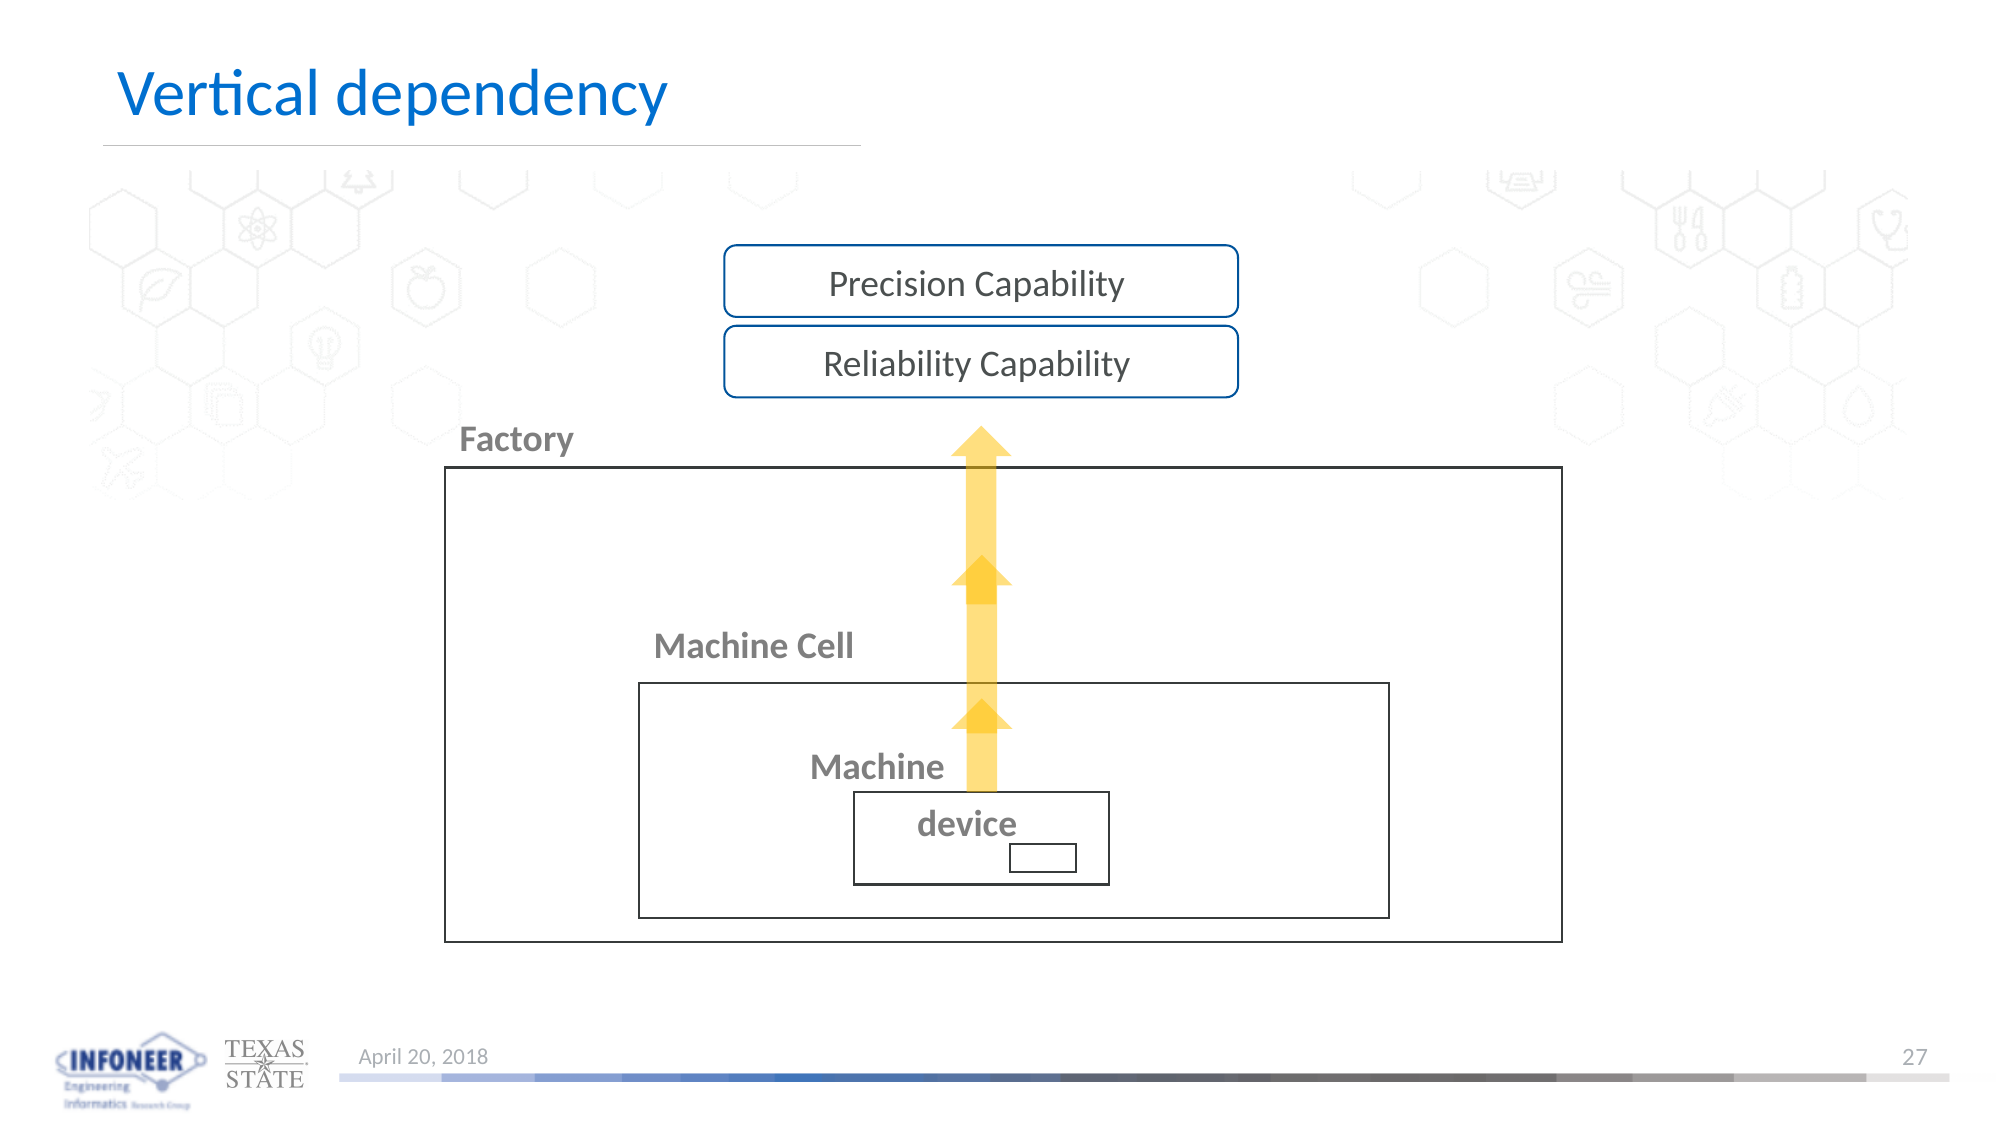

# Vertical dependency
Precision Capability
Reliability Capability
Factory

Machine Cell

Machine
device